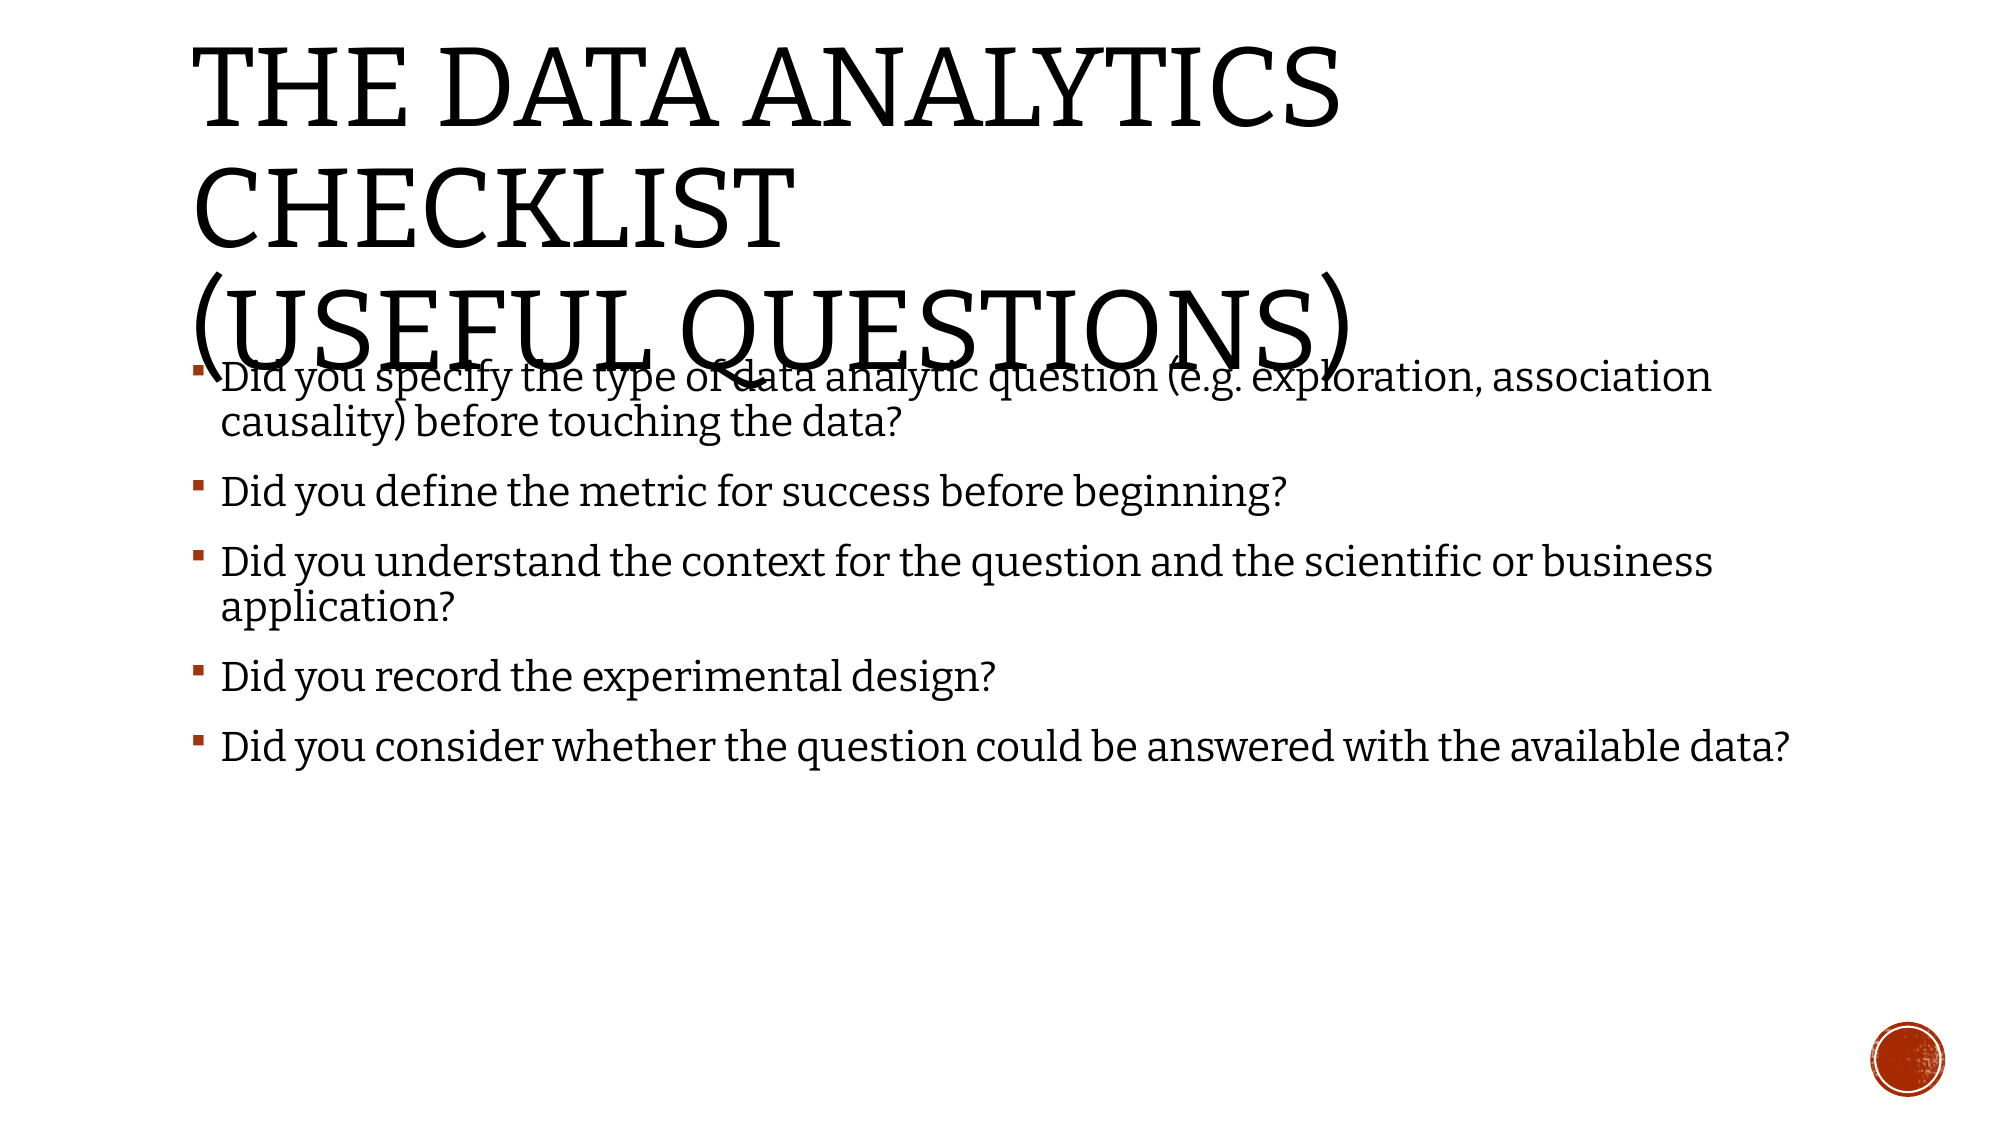

# The data analytics checklist (Useful questions)
Did you specify the type of data analytic question (e.g. exploration, association causality) before touching the data?
Did you define the metric for success before beginning?
Did you understand the context for the question and the scientific or business application?
Did you record the experimental design?
Did you consider whether the question could be answered with the available data?